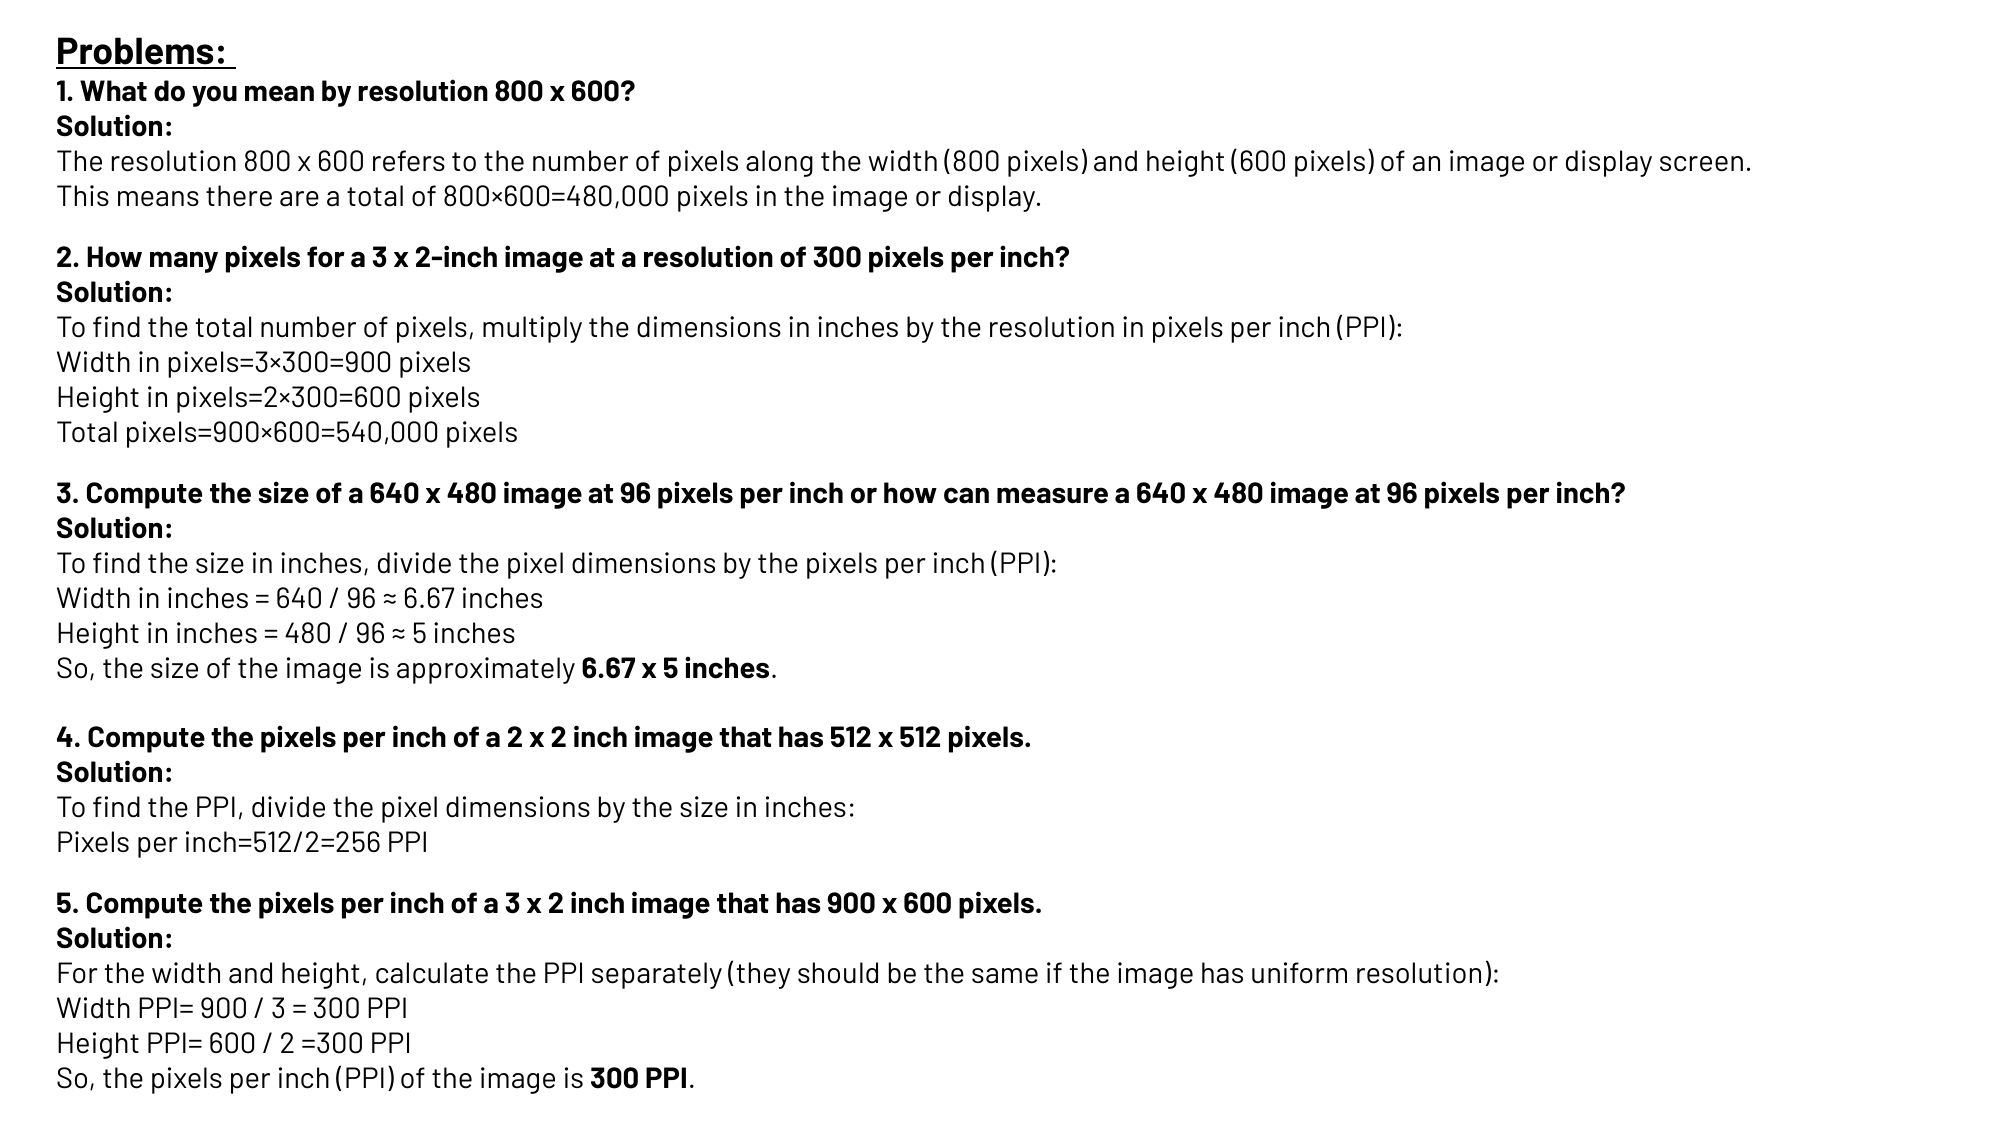

Problems:
1. What do you mean by resolution 800 x 600?
Solution:
The resolution 800 x 600 refers to the number of pixels along the width (800 pixels) and height (600 pixels) of an image or display screen.
This means there are a total of 800×600=480,000 pixels in the image or display.

2. How many pixels for a 3 x 2-inch image at a resolution of 300 pixels per inch?
Solution:
To find the total number of pixels, multiply the dimensions in inches by the resolution in pixels per inch (PPI):
Width in pixels=3×300=900 pixels
Height in pixels=2×300=600 pixels
Total pixels=900×600=540,000 pixels

3. Compute the size of a 640 x 480 image at 96 pixels per inch or how can measure a 640 x 480 image at 96 pixels per inch?
Solution:
To find the size in inches, divide the pixel dimensions by the pixels per inch (PPI):
Width in inches = 640 / 96 ​≈ 6.67 inches
Height in inches = 480 / 96 ​≈ 5 inches
So, the size of the image is approximately 6.67 x 5 inches.

4. Compute the pixels per inch of a 2 x 2 inch image that has 512 x 512 pixels.
Solution:
To find the PPI, divide the pixel dimensions by the size in inches:
Pixels per inch=512/2​=256 PPI

5. Compute the pixels per inch of a 3 x 2 inch image that has 900 x 600 pixels.
Solution:
For the width and height, calculate the PPI separately (they should be the same if the image has uniform resolution):
Width PPI= 900 / 3 ​= 300 PPI
Height PPI= 600 / 2 ​=300 PPI
So, the pixels per inch (PPI) of the image is 300 PPI.